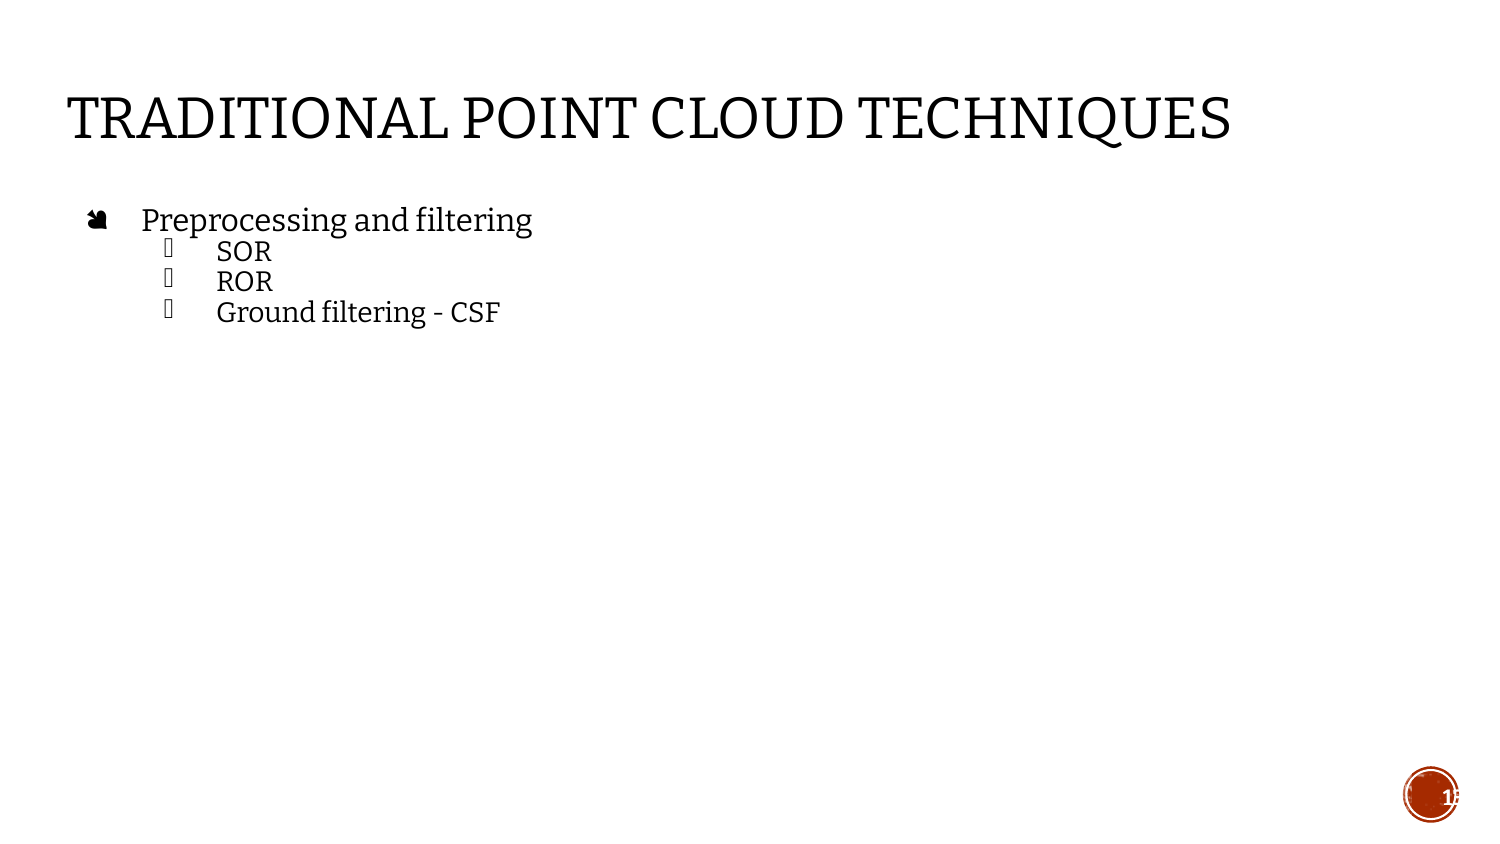

# Traditional Point Cloud Techniques
Preprocessing and filtering
SOR
ROR
Ground filtering - CSF
13